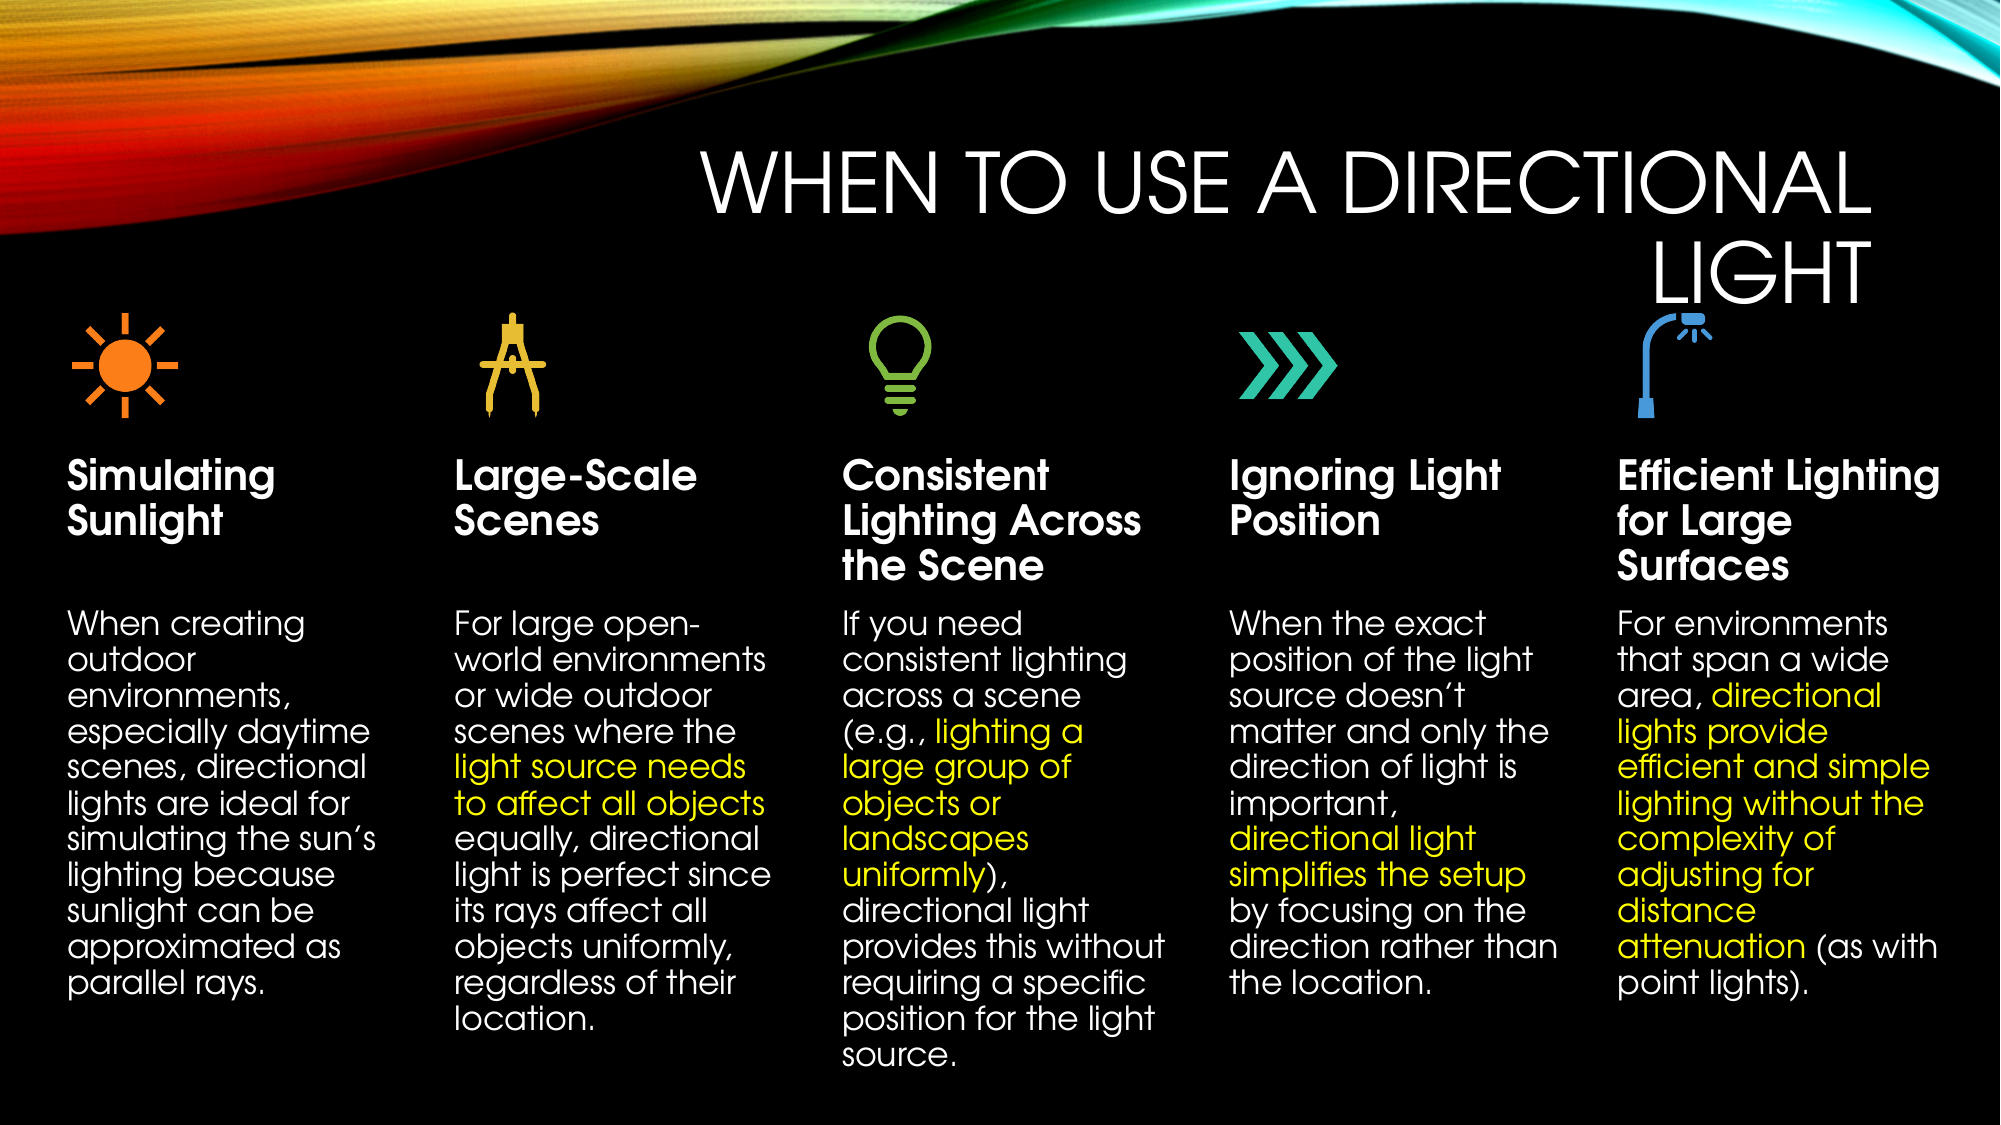

# When to use a directional light
Simulating Sunlight
When creating outdoor environments, especially daytime scenes, directional lights are ideal for simulating the sun’s lighting because sunlight can be approximated as parallel rays.
Large-Scale Scenes
For large open-world environments or wide outdoor scenes where the light source needs to affect all objects equally, directional light is perfect since its rays affect all objects uniformly, regardless of their location.
Consistent Lighting Across the Scene
If you need consistent lighting across a scene (e.g., lighting a large group of objects or landscapes uniformly), directional light provides this without requiring a specific position for the light source.
Ignoring Light Position
When the exact position of the light source doesn’t matter and only the direction of light is important, directional light simplifies the setup by focusing on the direction rather than the location.
Efficient Lighting for Large Surfaces
For environments that span a wide area, directional lights provide efficient and simple lighting without the complexity of adjusting for distance attenuation (as with point lights).